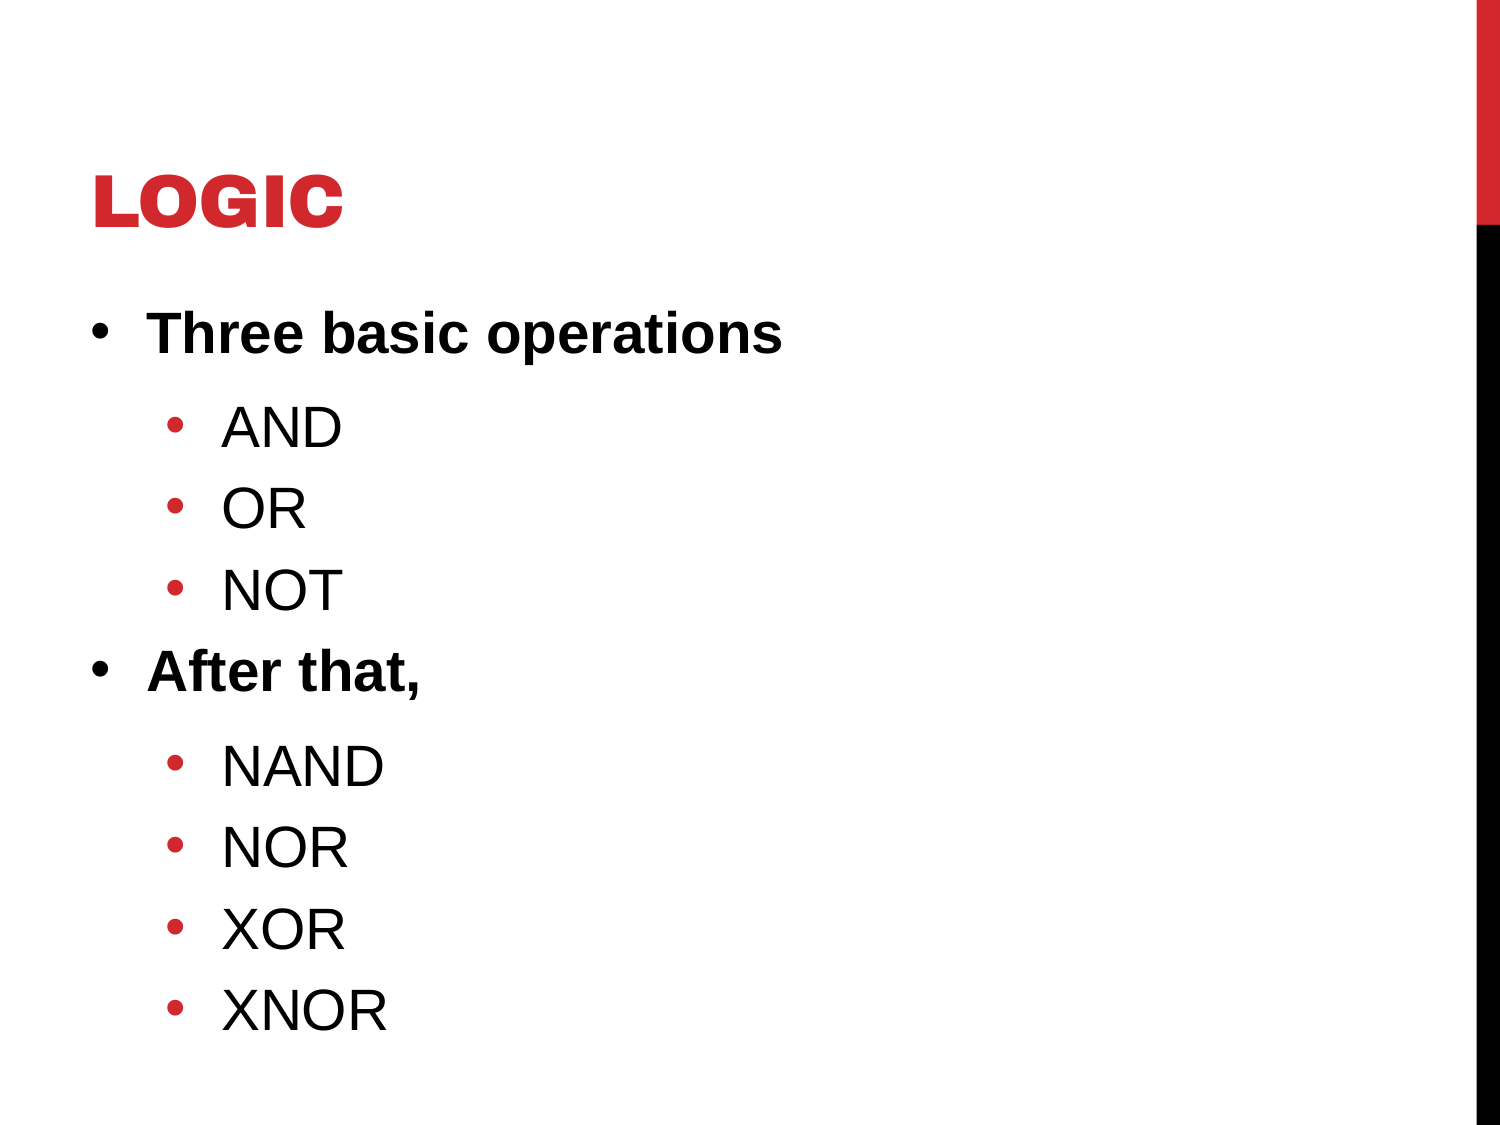

# Logic
Three basic operations
AND
OR
NOT
After that,
NAND
NOR
XOR
XNOR